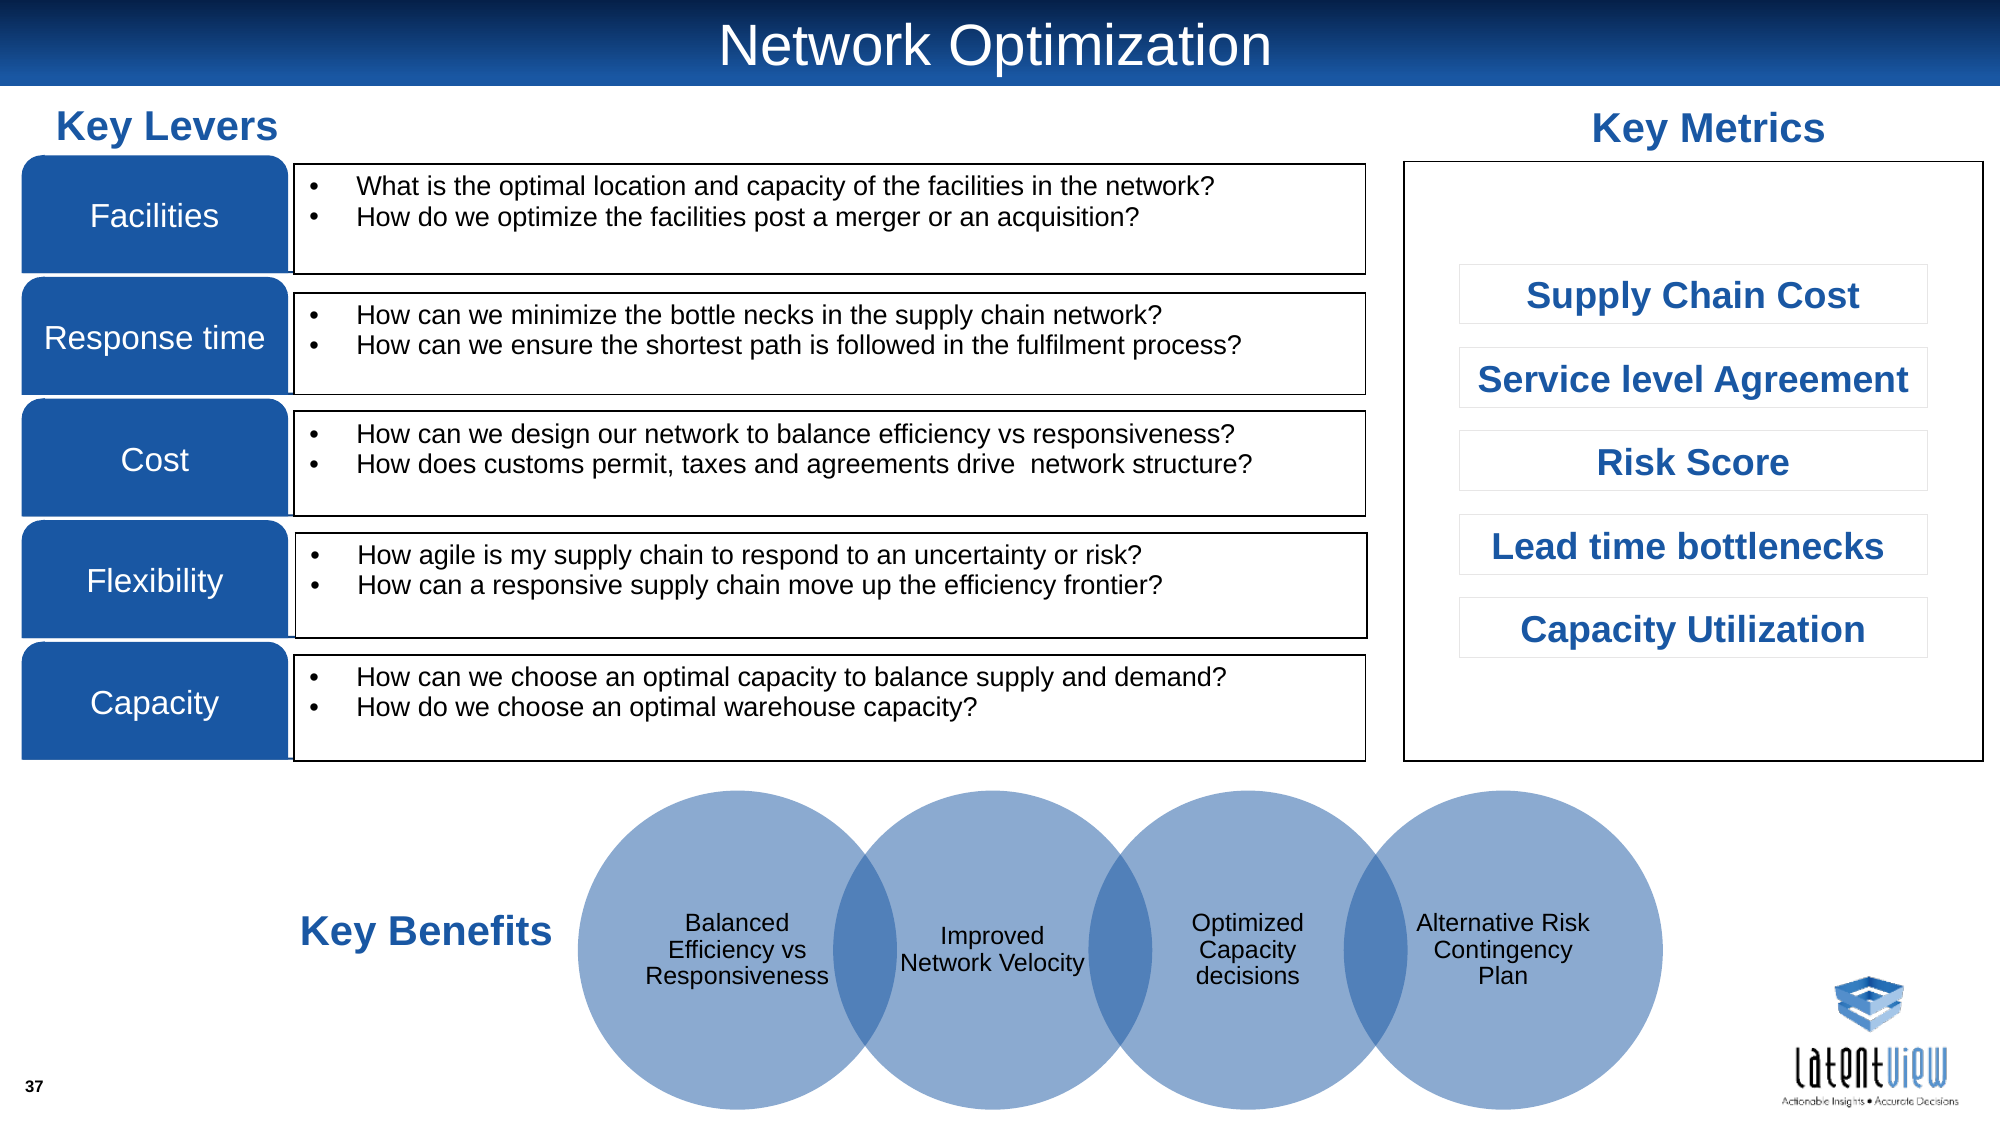

# Network Optimization
Key Levers
Key Metrics
Facilities
Response time
Cost
Flexibility
Capacity
|  |
| --- |
| What is the optimal location and capacity of the facilities in the network? How do we optimize the facilities post a merger or an acquisition? |
| --- |
Supply Chain Cost
| How can we minimize the bottle necks in the supply chain network? How can we ensure the shortest path is followed in the fulfilment process? |
| --- |
Service level Agreement
| How can we design our network to balance efficiency vs responsiveness? How does customs permit, taxes and agreements drive network structure? |
| --- |
Risk Score
Lead time bottlenecks
| How agile is my supply chain to respond to an uncertainty or risk? How can a responsive supply chain move up the efficiency frontier? |
| --- |
Capacity Utilization
| How can we choose an optimal capacity to balance supply and demand? How do we choose an optimal warehouse capacity? |
| --- |
Balanced Efficiency vs Responsiveness
Improved Network Velocity
Optimized Capacity decisions
Alternative Risk Contingency Plan
Key Benefits